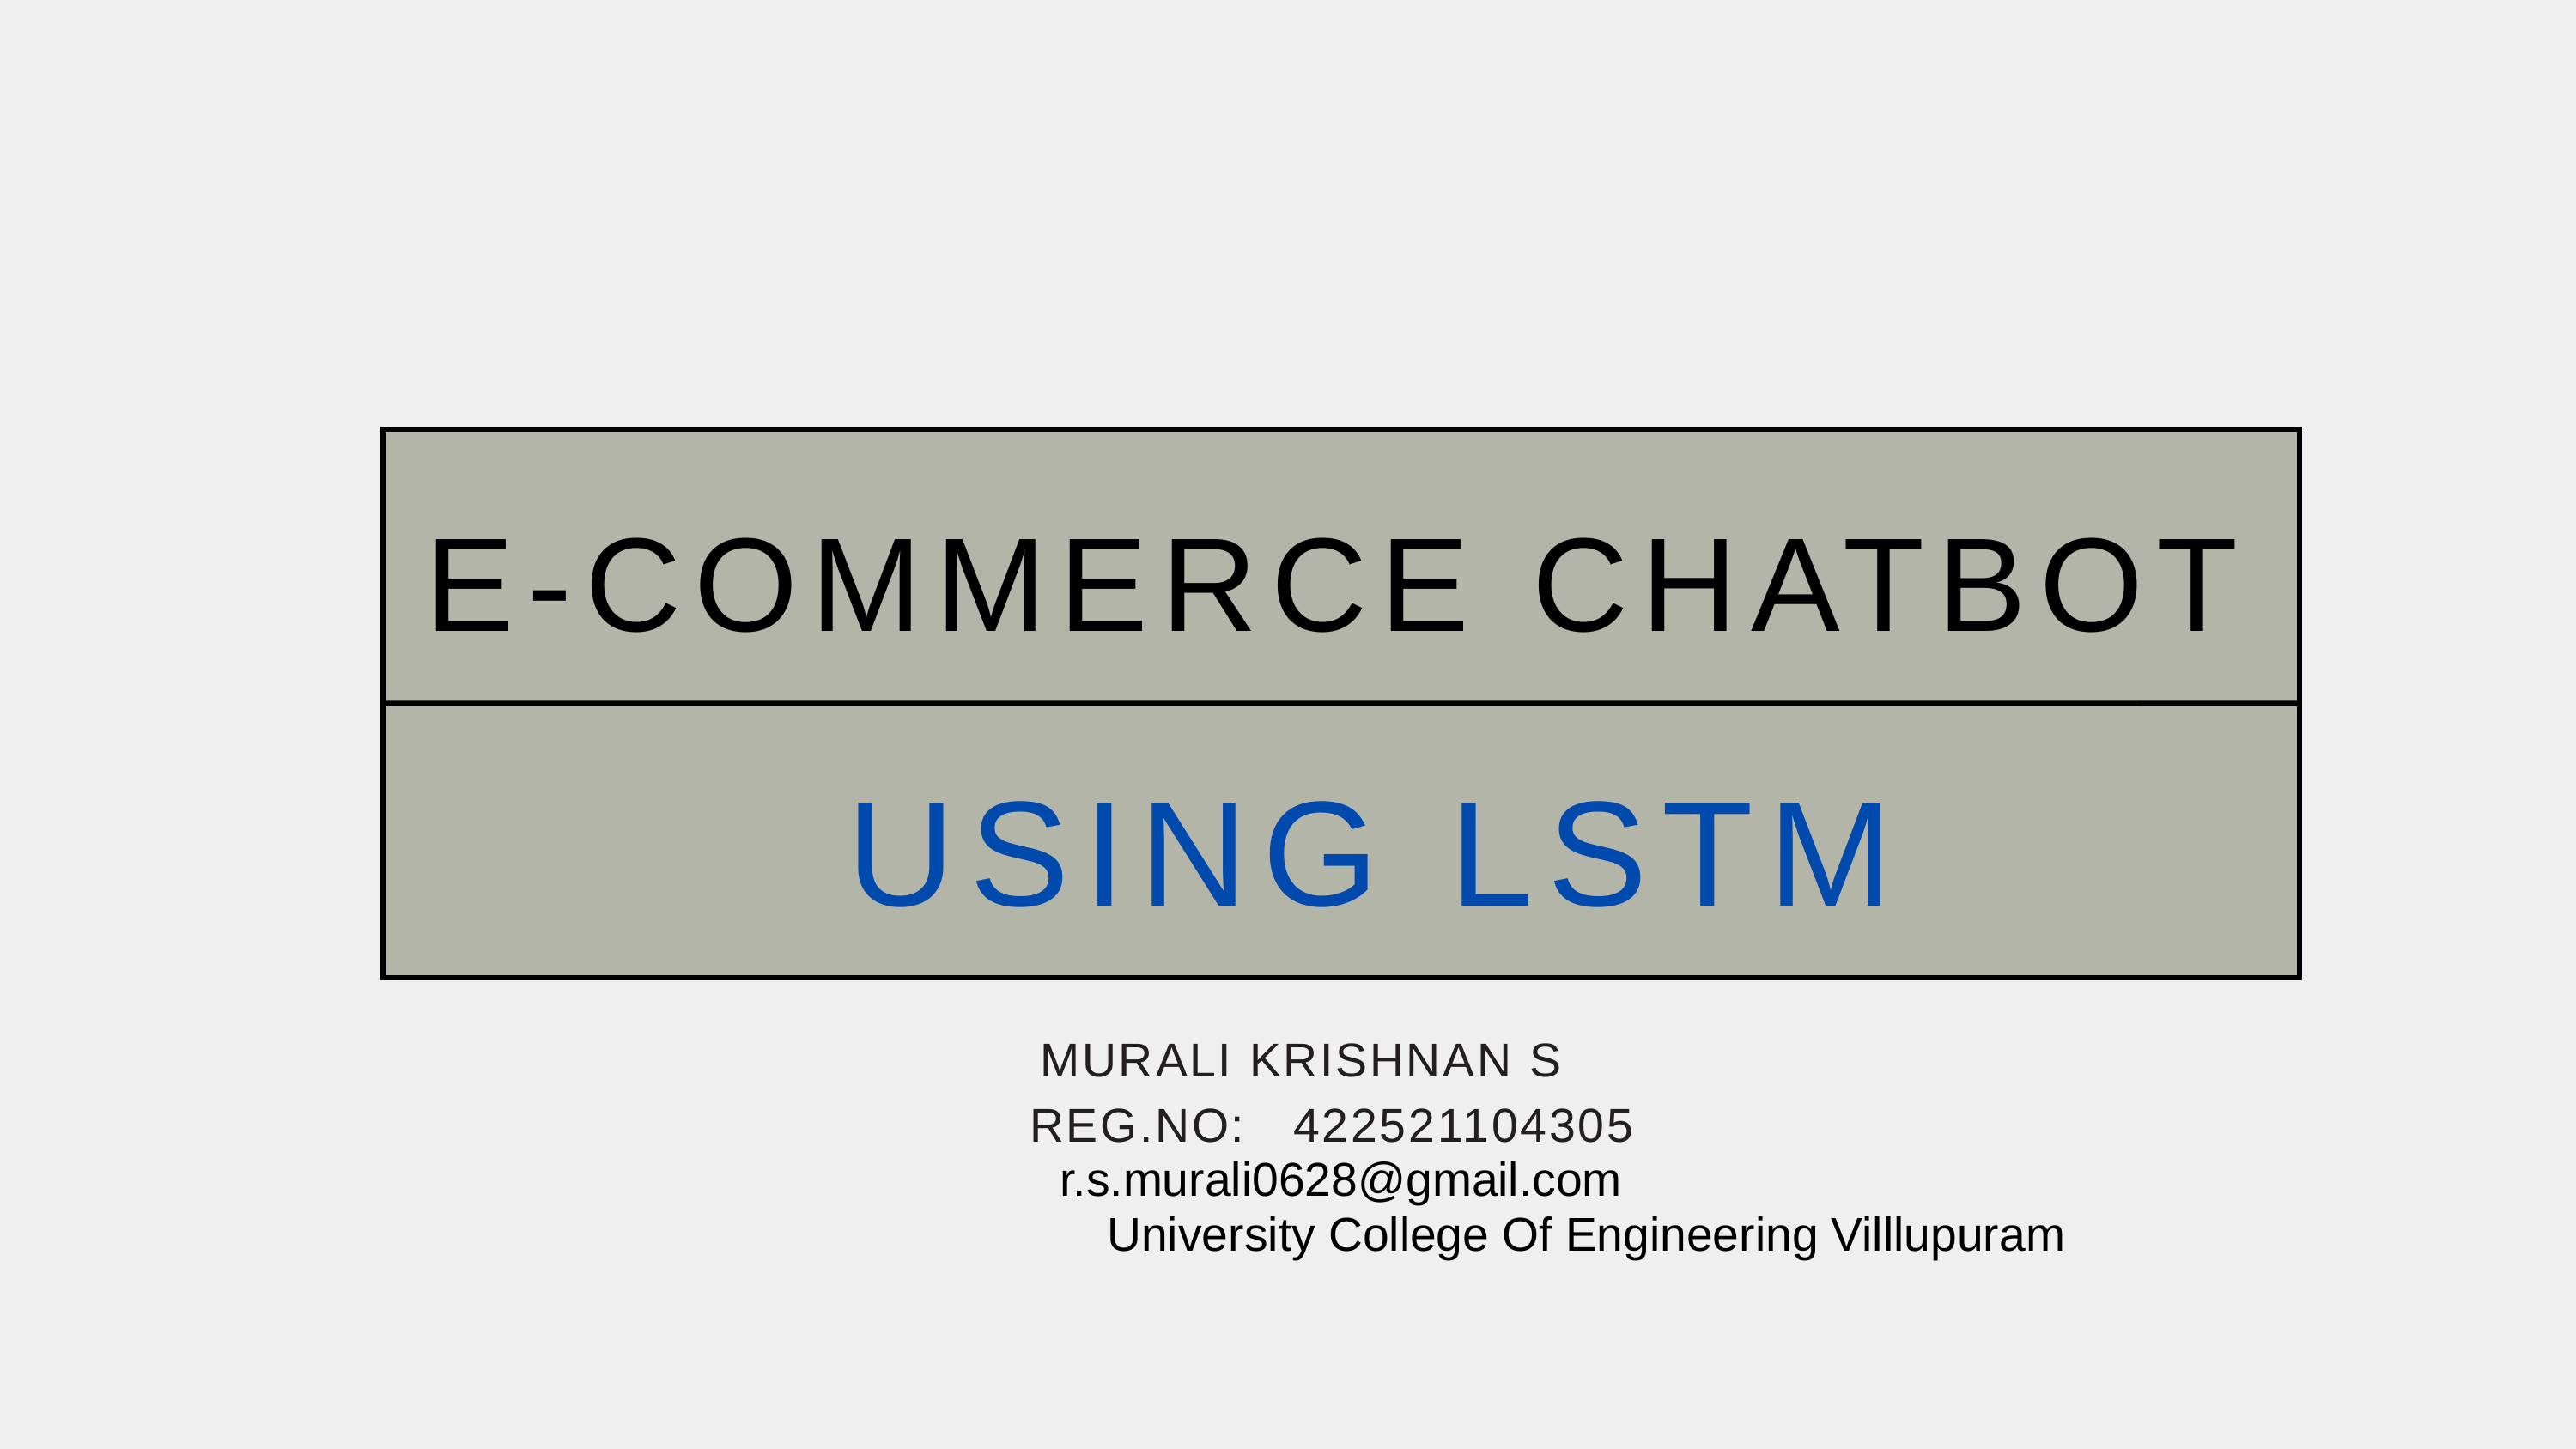

E-COMMERCE CHATBOT

USING LSTM
MURALI KRISHNAN S
   REG.NO:   422521104305
  r.s.murali0628@gmail.com
University College Of Engineering Villlupuram